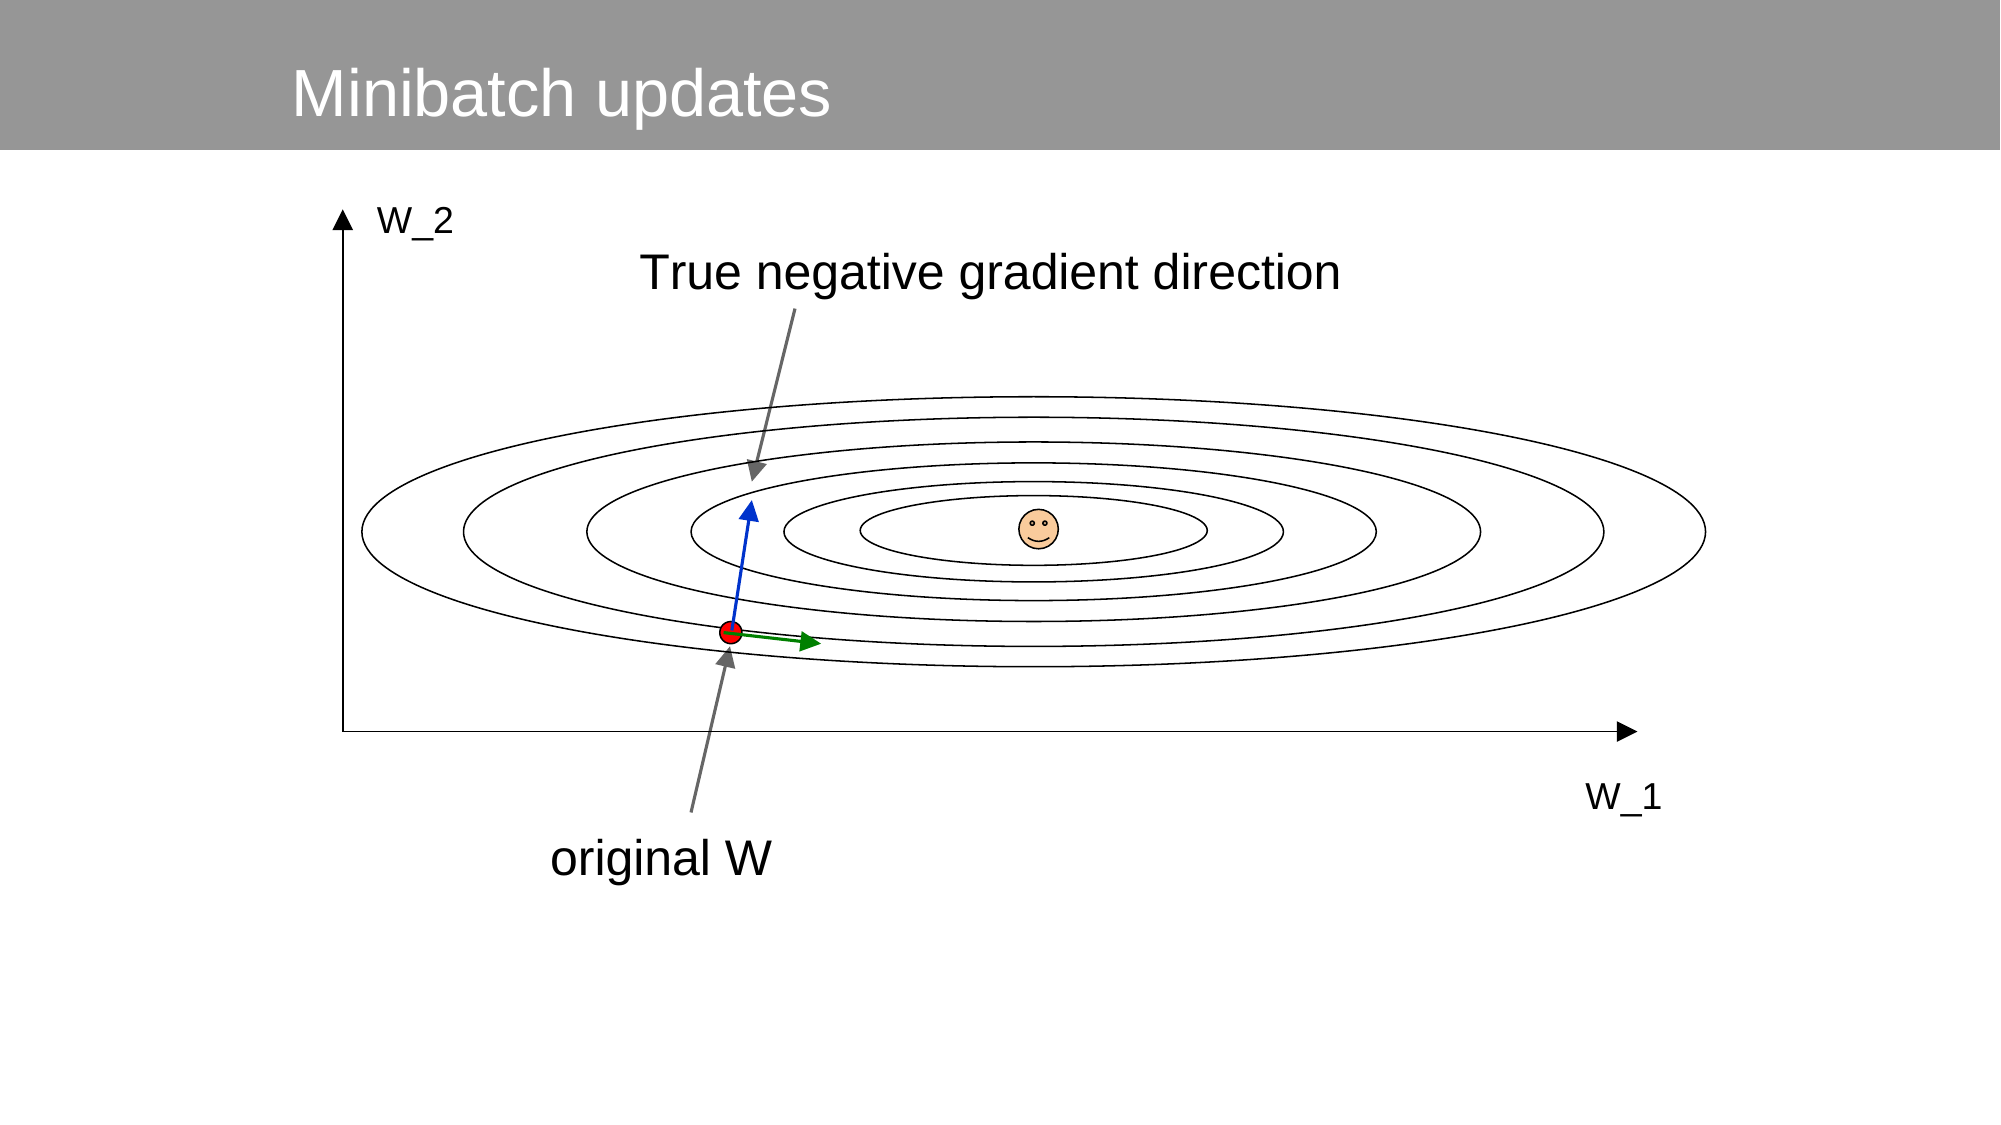

Minibatch updates
W_2
True negative gradient direction

W_1
original W